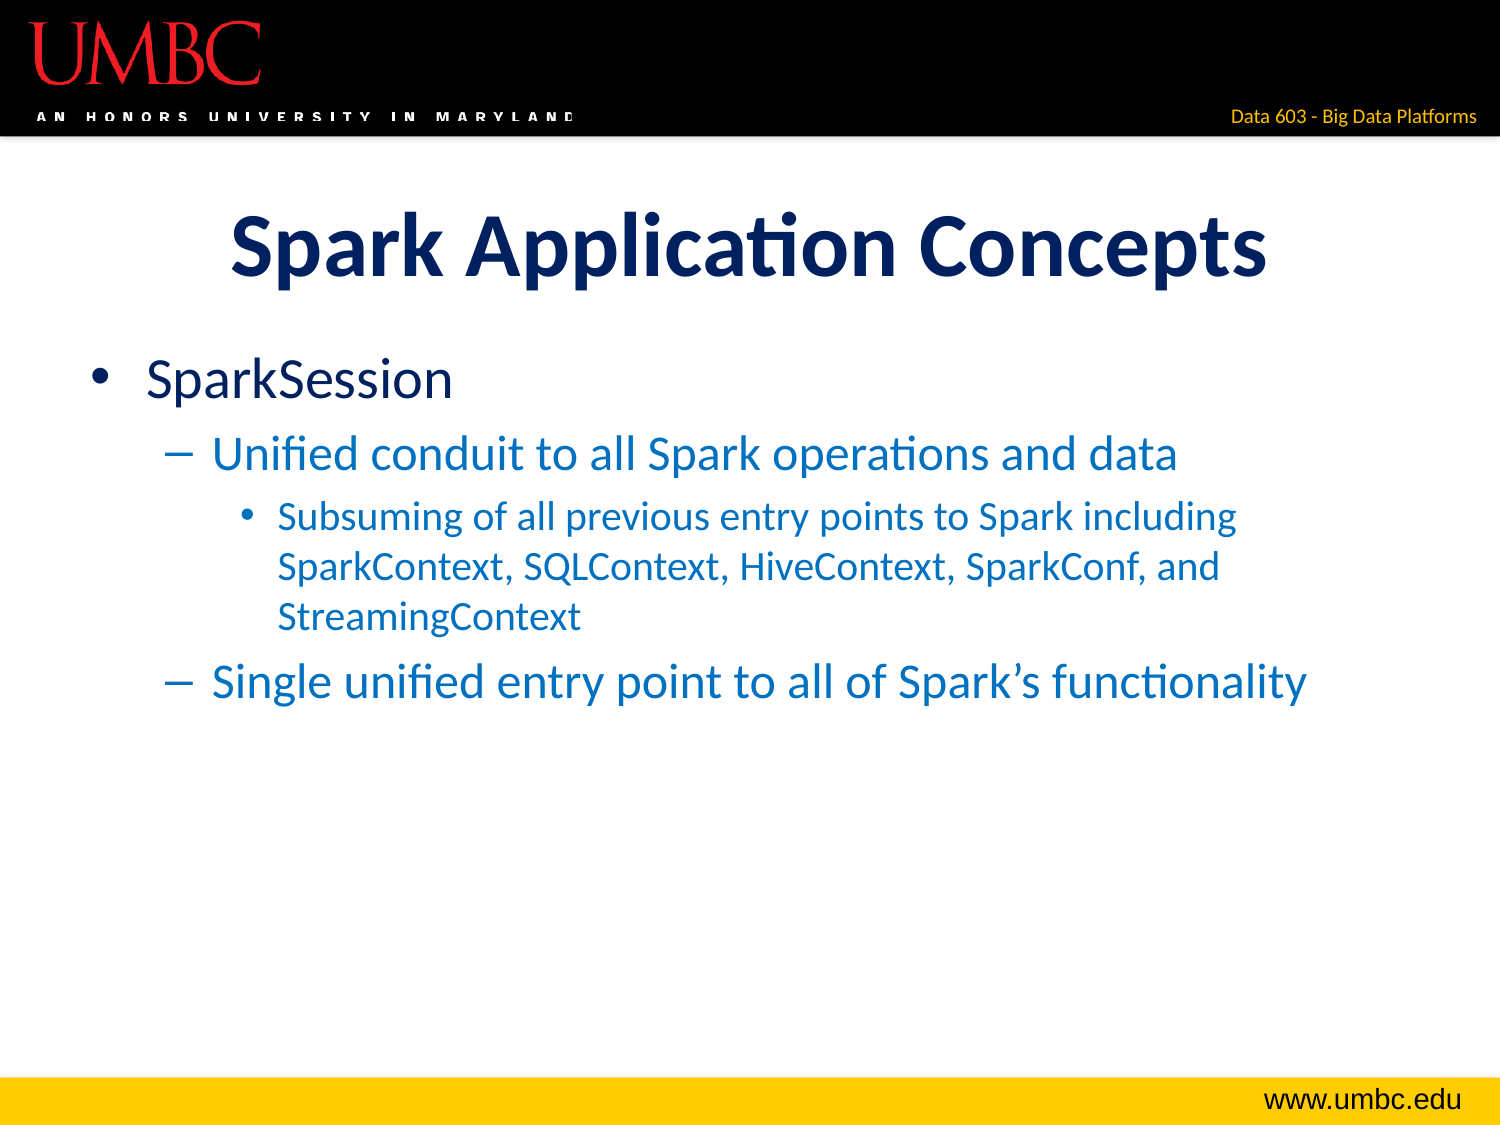

# Spark Application Concepts
SparkSession
Unified conduit to all Spark operations and data
Subsuming of all previous entry points to Spark including SparkContext, SQLContext, HiveContext, SparkConf, and StreamingContext
Single unified entry point to all of Spark’s functionality